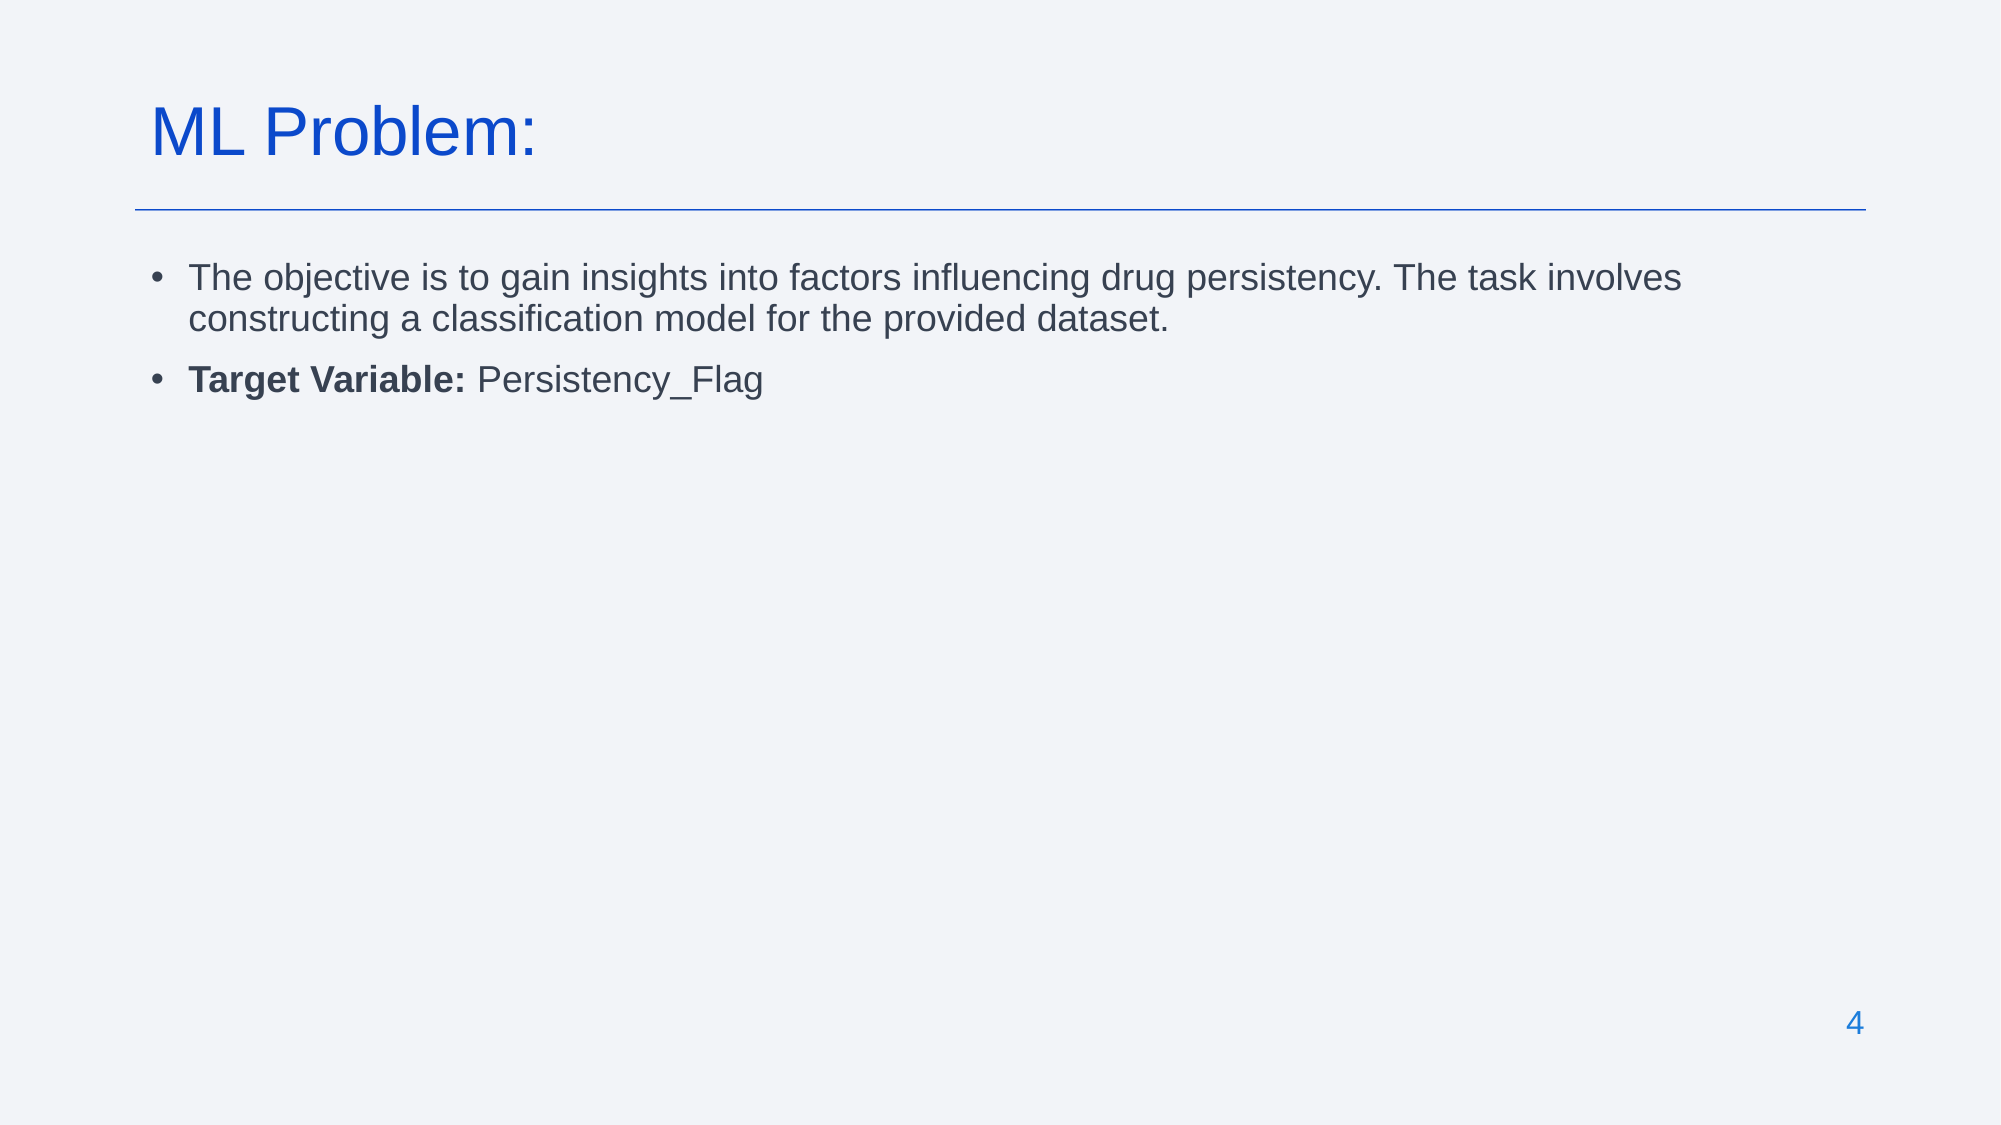

ML Problem:
The objective is to gain insights into factors influencing drug persistency. The task involves constructing a classification model for the provided dataset.
Target Variable: Persistency_Flag
4